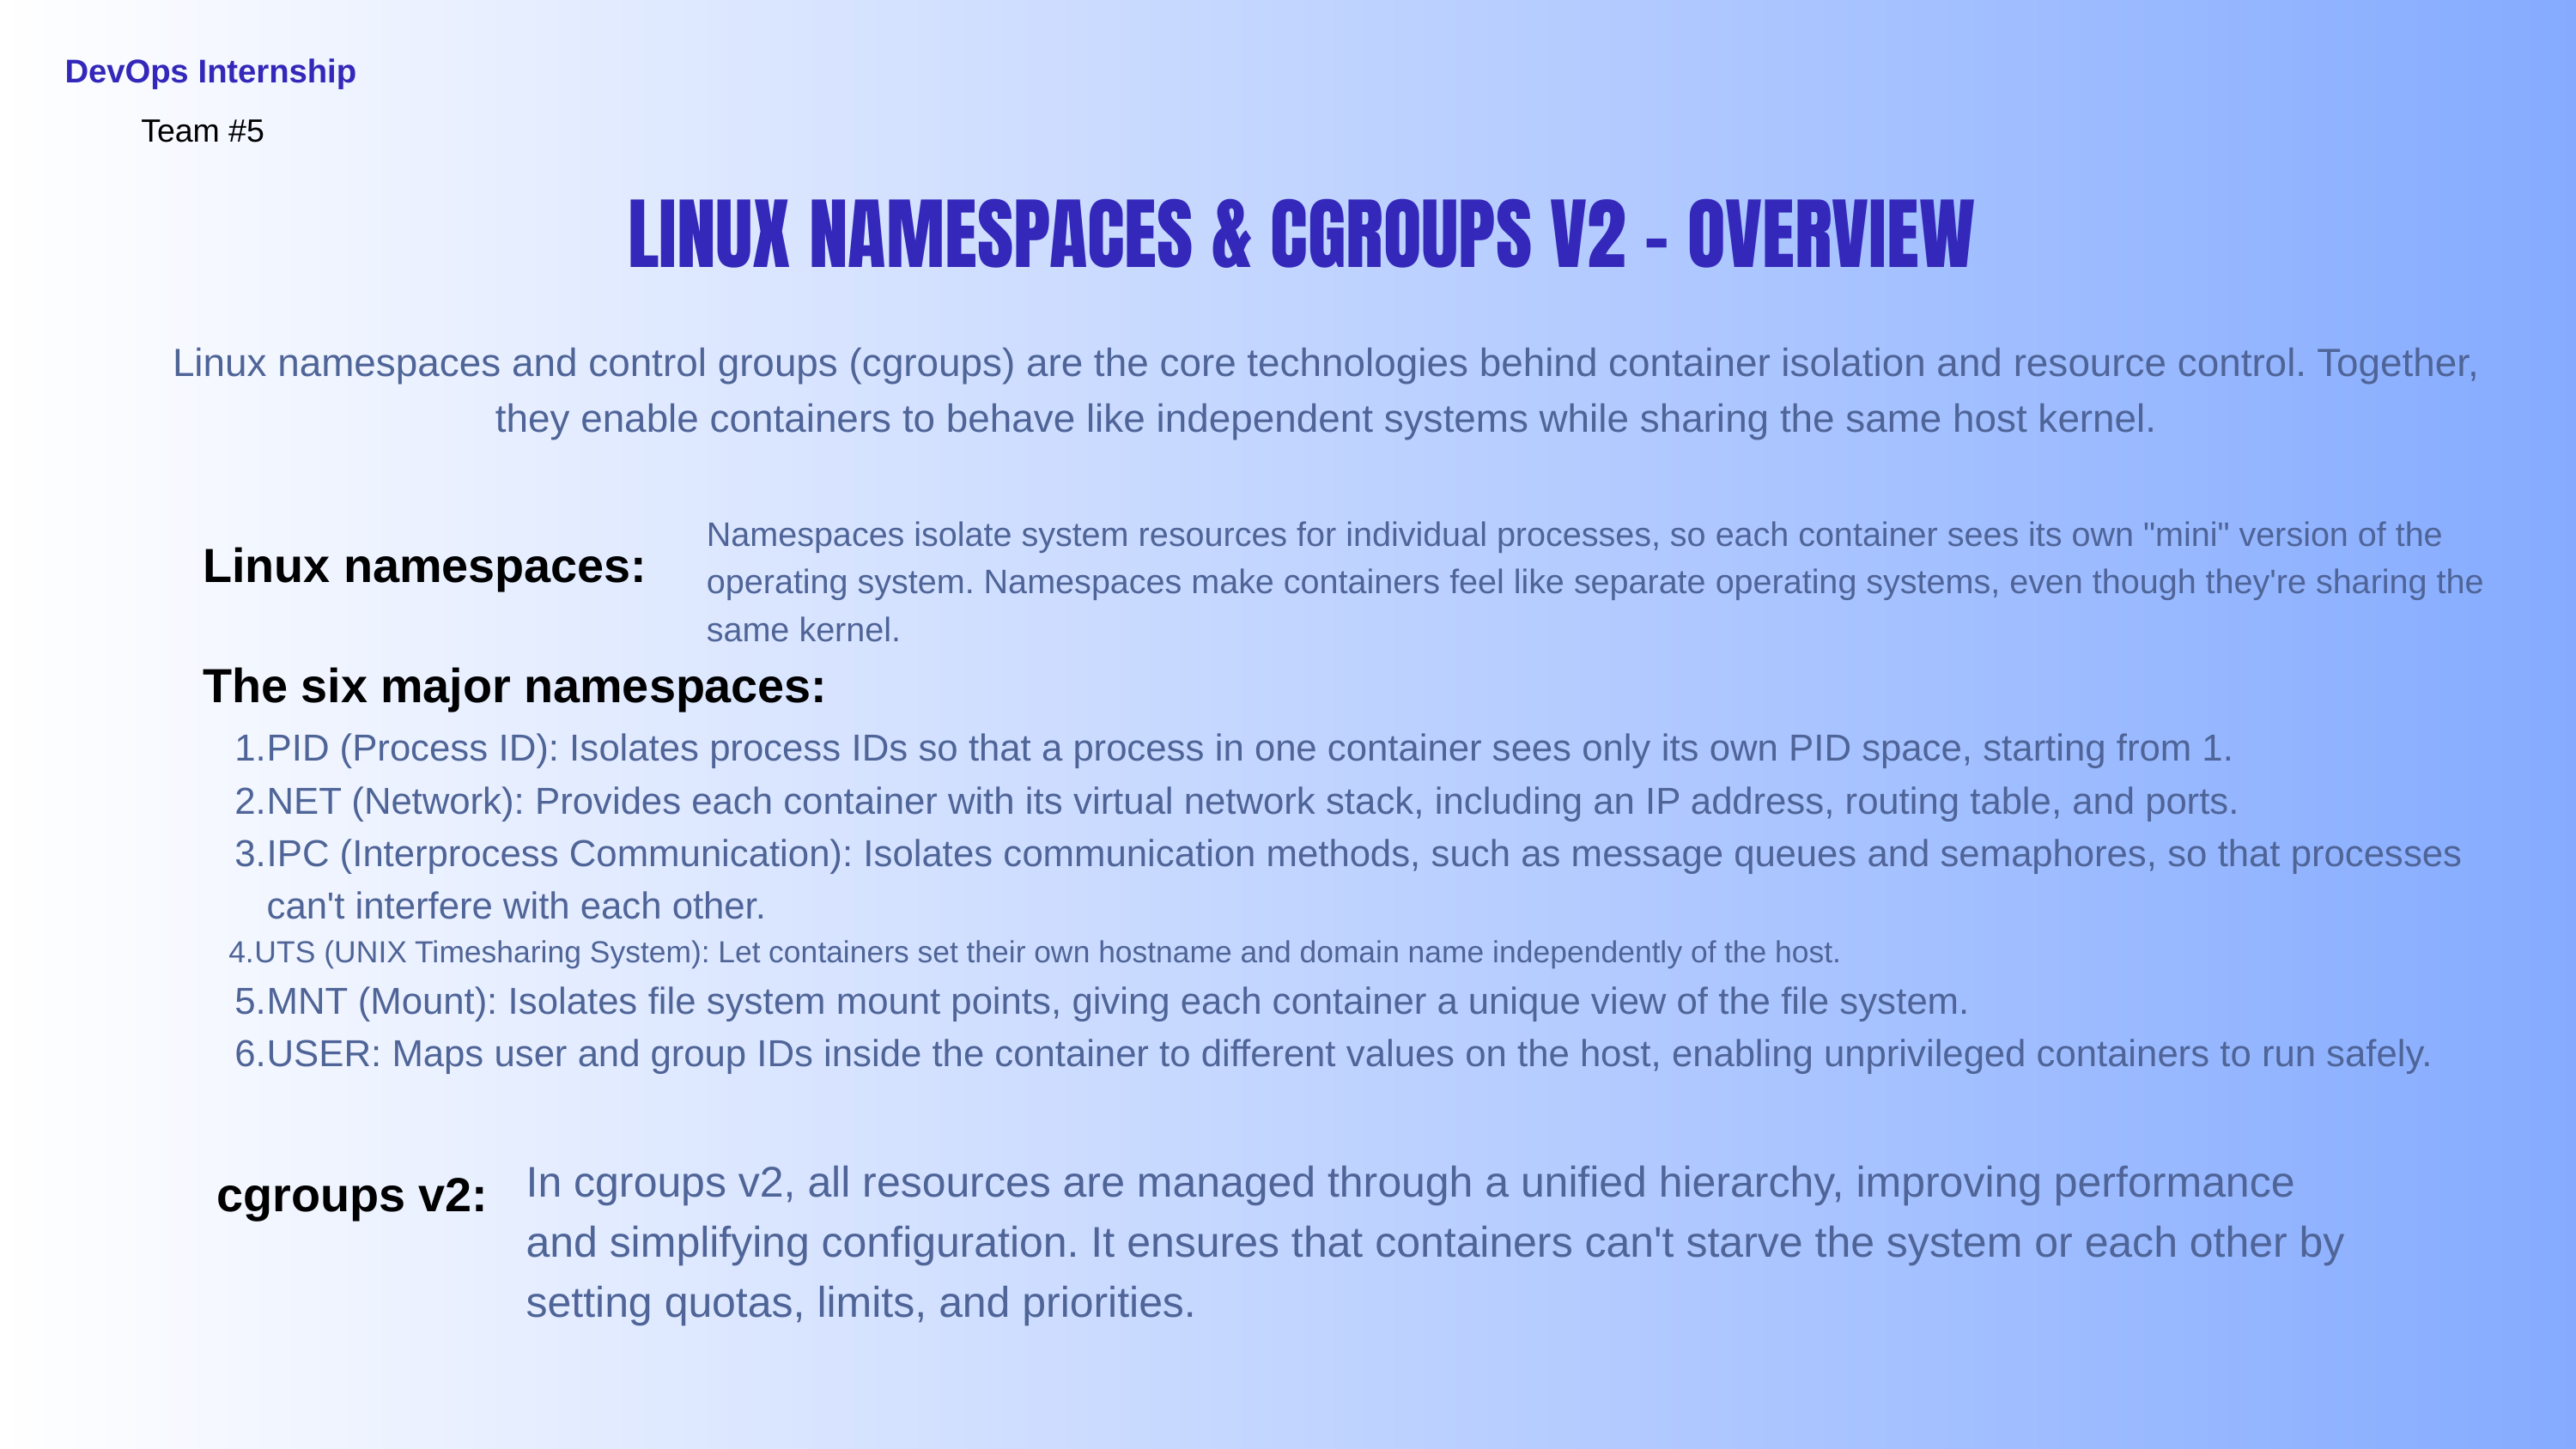

DevOps Internship
Team #5
LINUX NAMESPACES & CGROUPS V2 – OVERVIEW
Linux namespaces and control groups (cgroups) are the core technologies behind container isolation and resource control. Together, they enable containers to behave like independent systems while sharing the same host kernel.

Namespaces isolate system resources for individual processes, so each container sees its own "mini" version of the operating system. Namespaces make containers feel like separate operating systems, even though they're sharing the same kernel.
Linux namespaces:
The six major namespaces:
PID (Process ID): Isolates process IDs so that a process in one container sees only its own PID space, starting from 1.
NET (Network): Provides each container with its virtual network stack, including an IP address, routing table, and ports.
IPC (Interprocess Communication): Isolates communication methods, such as message queues and semaphores, so that processes can't interfere with each other.
UTS (UNIX Timesharing System): Let containers set their own hostname and domain name independently of the host.
MNT (Mount): Isolates file system mount points, giving each container a unique view of the file system.
USER: Maps user and group IDs inside the container to different values on the host, enabling unprivileged containers to run safely.
In cgroups v2, all resources are managed through a unified hierarchy, improving performance and simplifying configuration. It ensures that containers can't starve the system or each other by setting quotas, limits, and priorities.
cgroups v2: